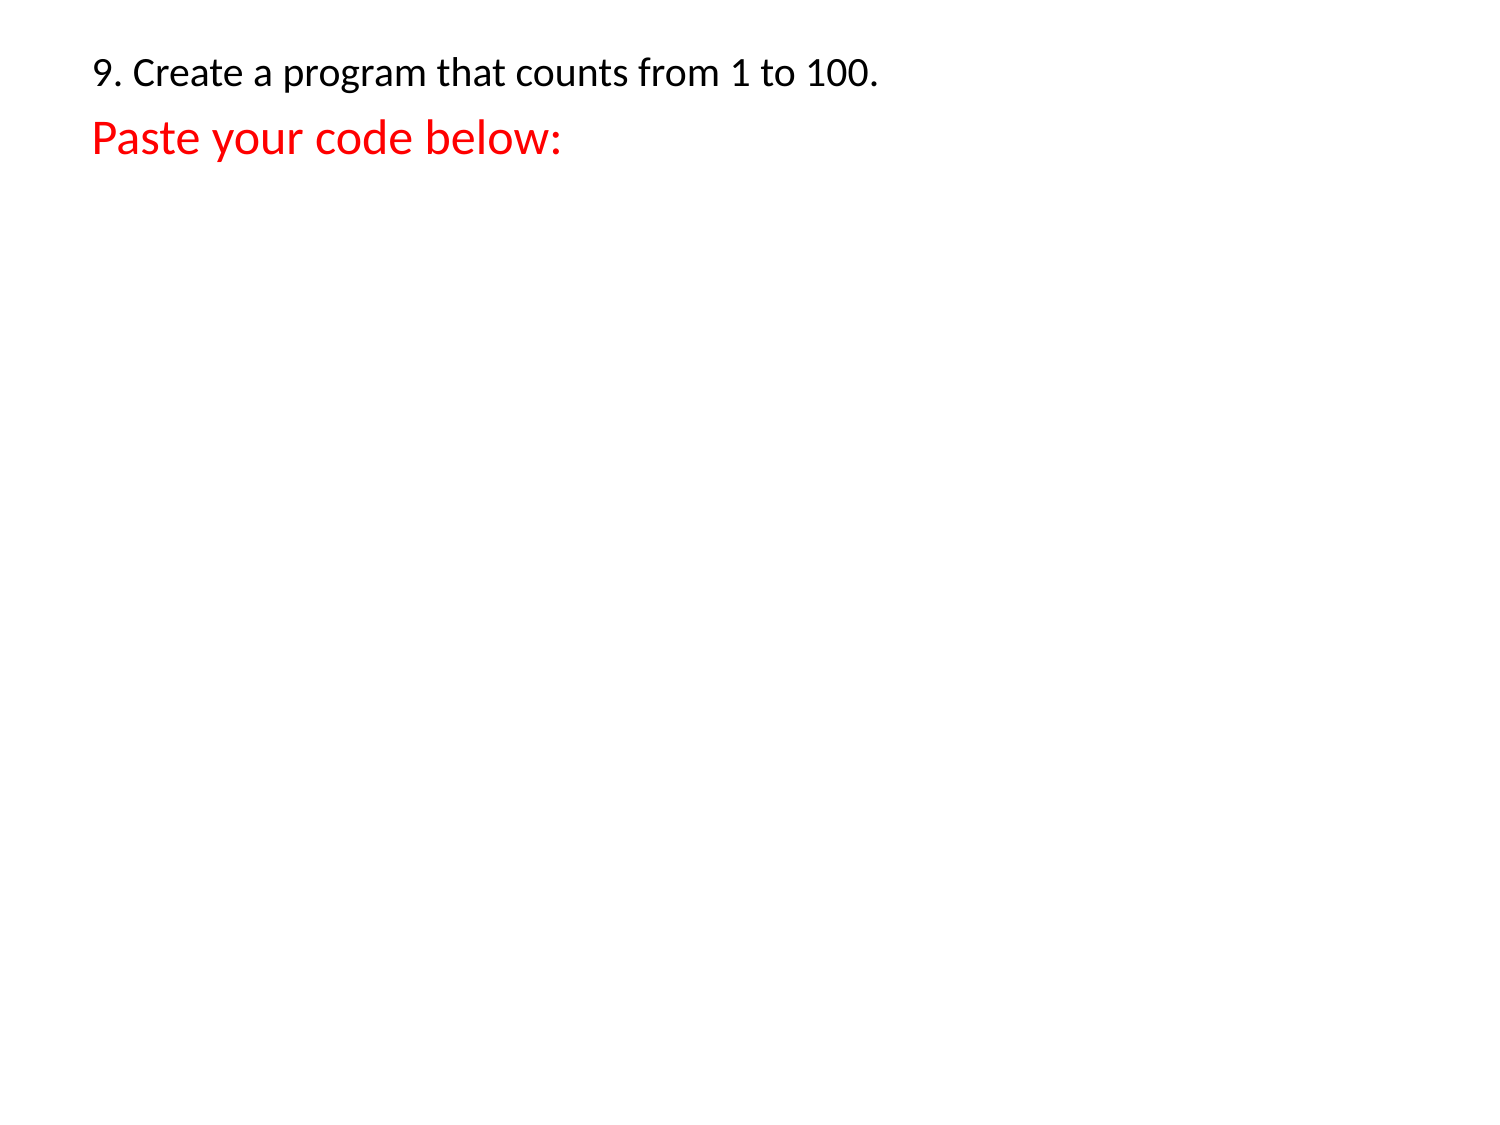

9. Create a program that counts from 1 to 100.
Paste your code below: